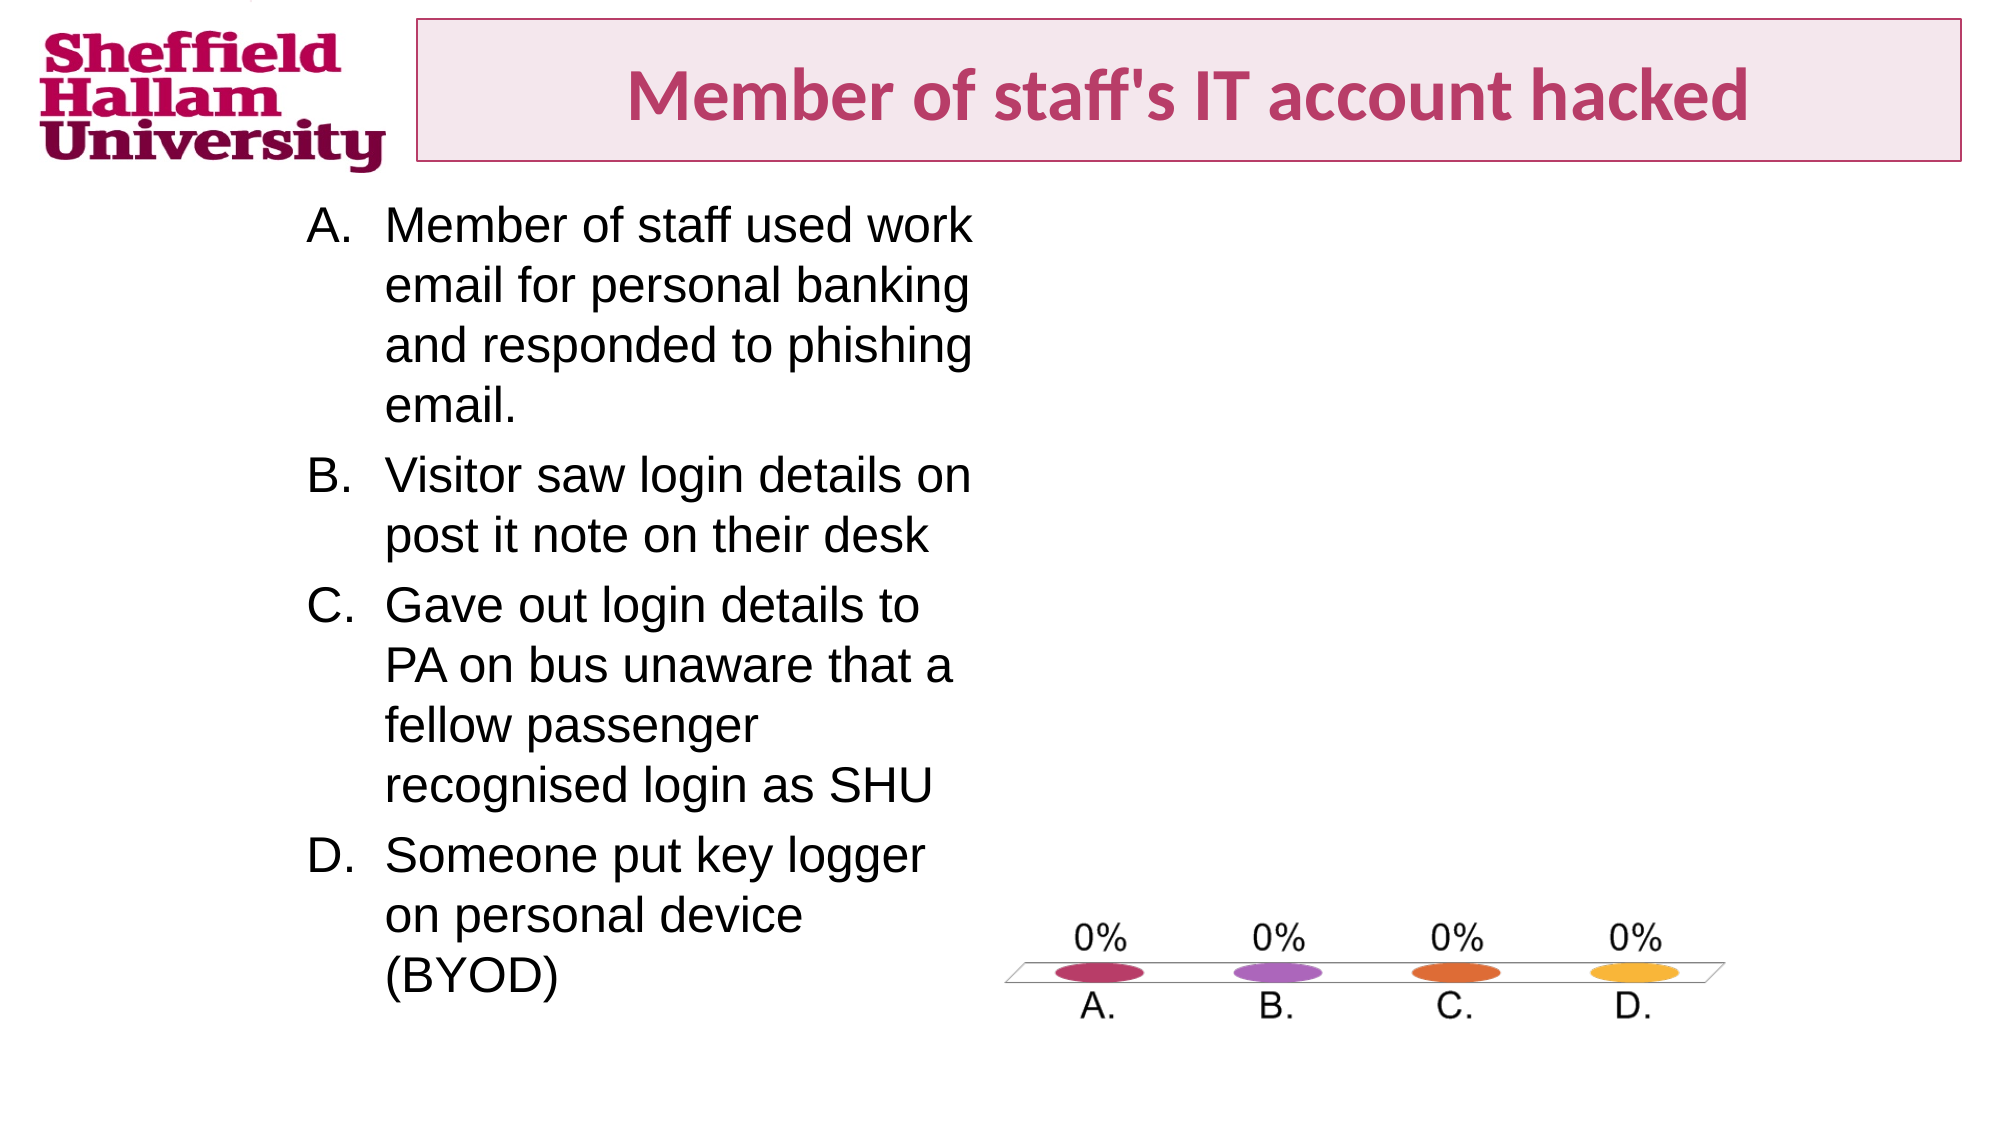

# Member of staff's IT account hacked
Member of staff used work email for personal banking and responded to phishing email.
Visitor saw login details on post it note on their desk
Gave out login details to PA on bus unaware that a fellow passenger recognised login as SHU
Someone put key logger on personal device (BYOD)